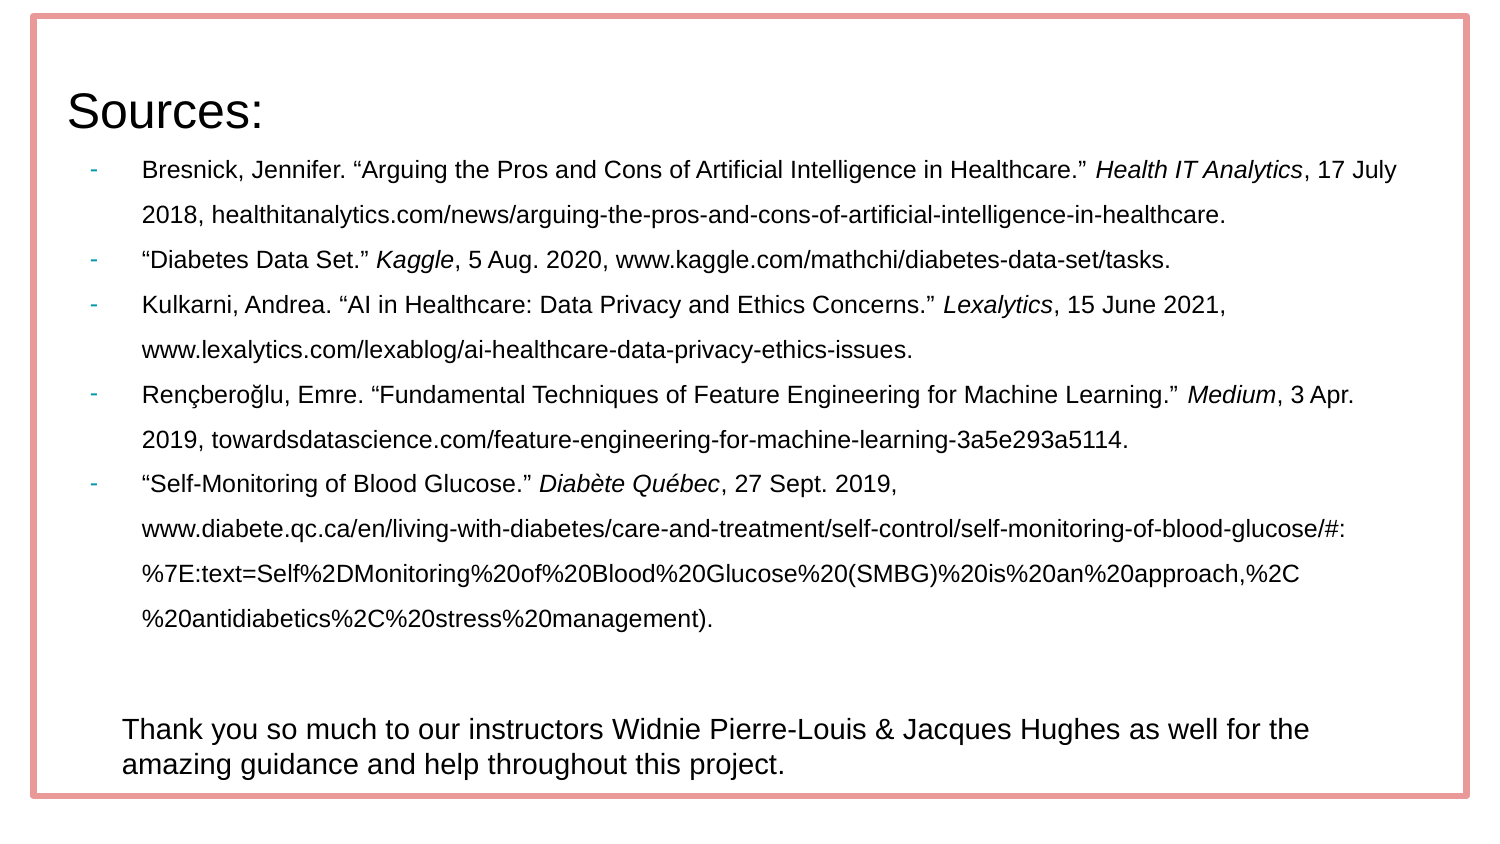

Sources:
Bresnick, Jennifer. “Arguing the Pros and Cons of Artificial Intelligence in Healthcare.” Health IT Analytics, 17 July 2018, healthitanalytics.com/news/arguing-the-pros-and-cons-of-artificial-intelligence-in-healthcare.
“Diabetes Data Set.” Kaggle, 5 Aug. 2020, www.kaggle.com/mathchi/diabetes-data-set/tasks.
Kulkarni, Andrea. “AI in Healthcare: Data Privacy and Ethics Concerns.” Lexalytics, 15 June 2021, www.lexalytics.com/lexablog/ai-healthcare-data-privacy-ethics-issues.
Rençberoğlu, Emre. “Fundamental Techniques of Feature Engineering for Machine Learning.” Medium, 3 Apr. 2019, towardsdatascience.com/feature-engineering-for-machine-learning-3a5e293a5114.
“Self-Monitoring of Blood Glucose.” Diabète Québec, 27 Sept. 2019, www.diabete.qc.ca/en/living-with-diabetes/care-and-treatment/self-control/self-monitoring-of-blood-glucose/#:%7E:text=Self%2DMonitoring%20of%20Blood%20Glucose%20(SMBG)%20is%20an%20approach,%2C%20antidiabetics%2C%20stress%20management).

Thank you so much to our instructors Widnie Pierre-Louis & Jacques Hughes as well for the amazing guidance and help throughout this project.